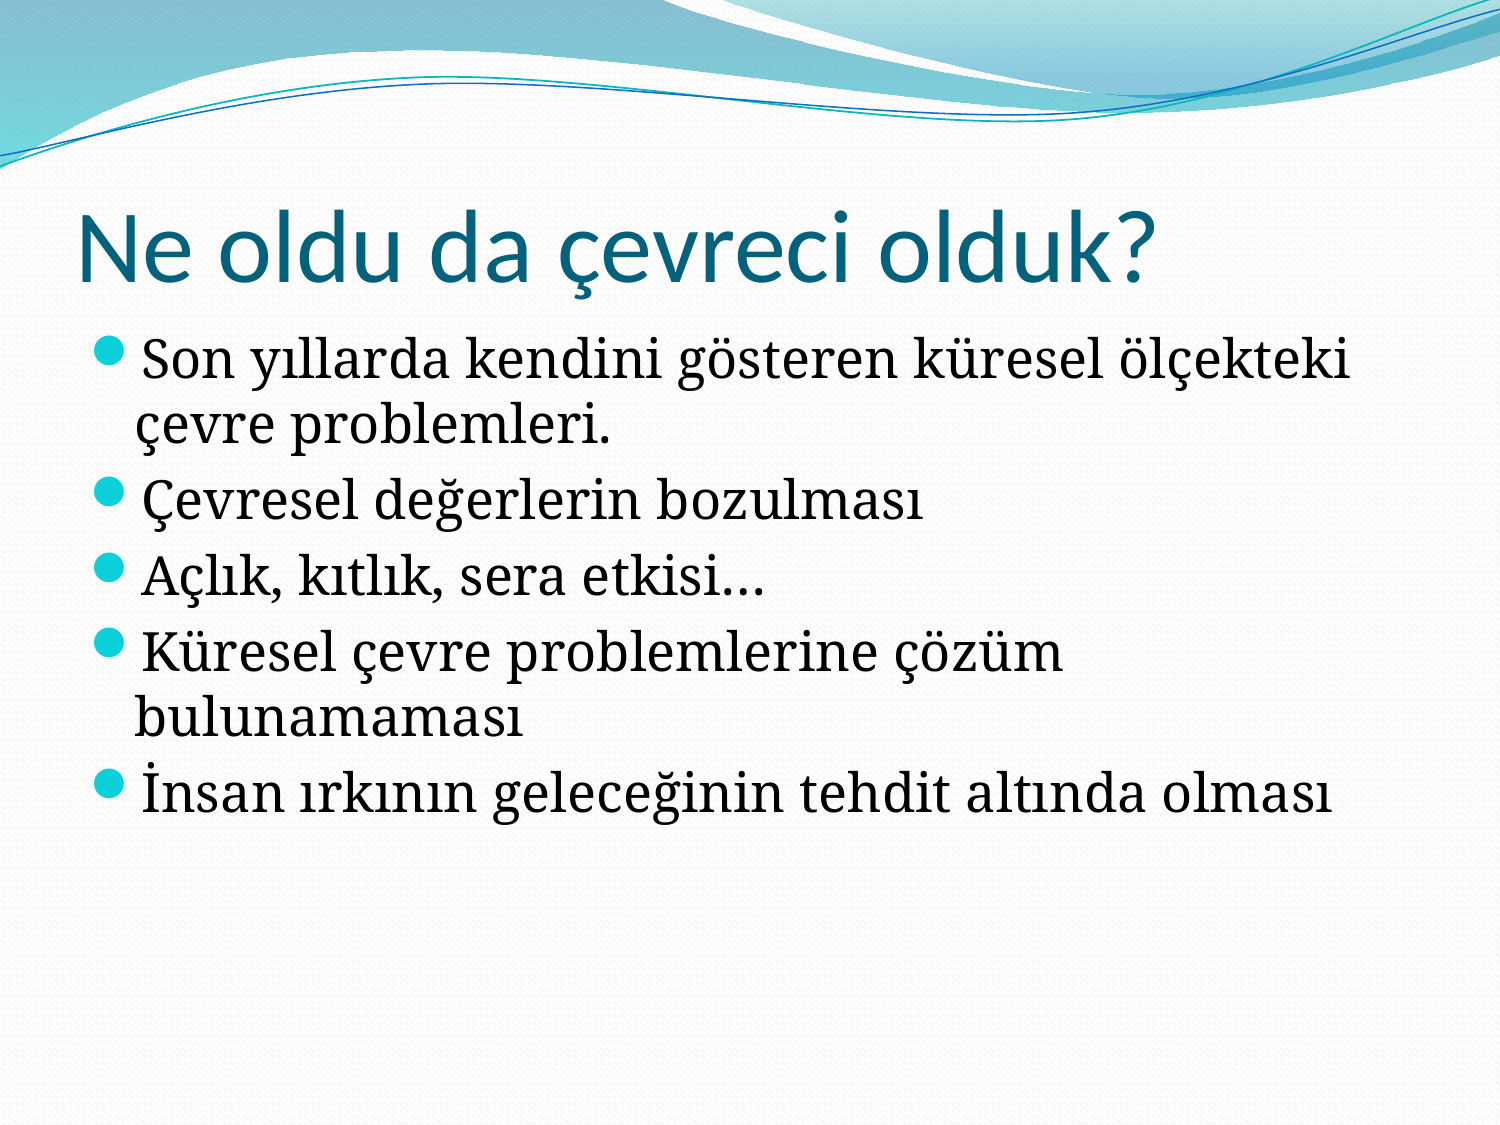

# Ne oldu da çevreci olduk?
Son yıllarda kendini gösteren küresel ölçekteki çevre problemleri.
Çevresel değerlerin bozulması
Açlık, kıtlık, sera etkisi…
Küresel çevre problemlerine çözüm bulunamaması
İnsan ırkının geleceğinin tehdit altında olması